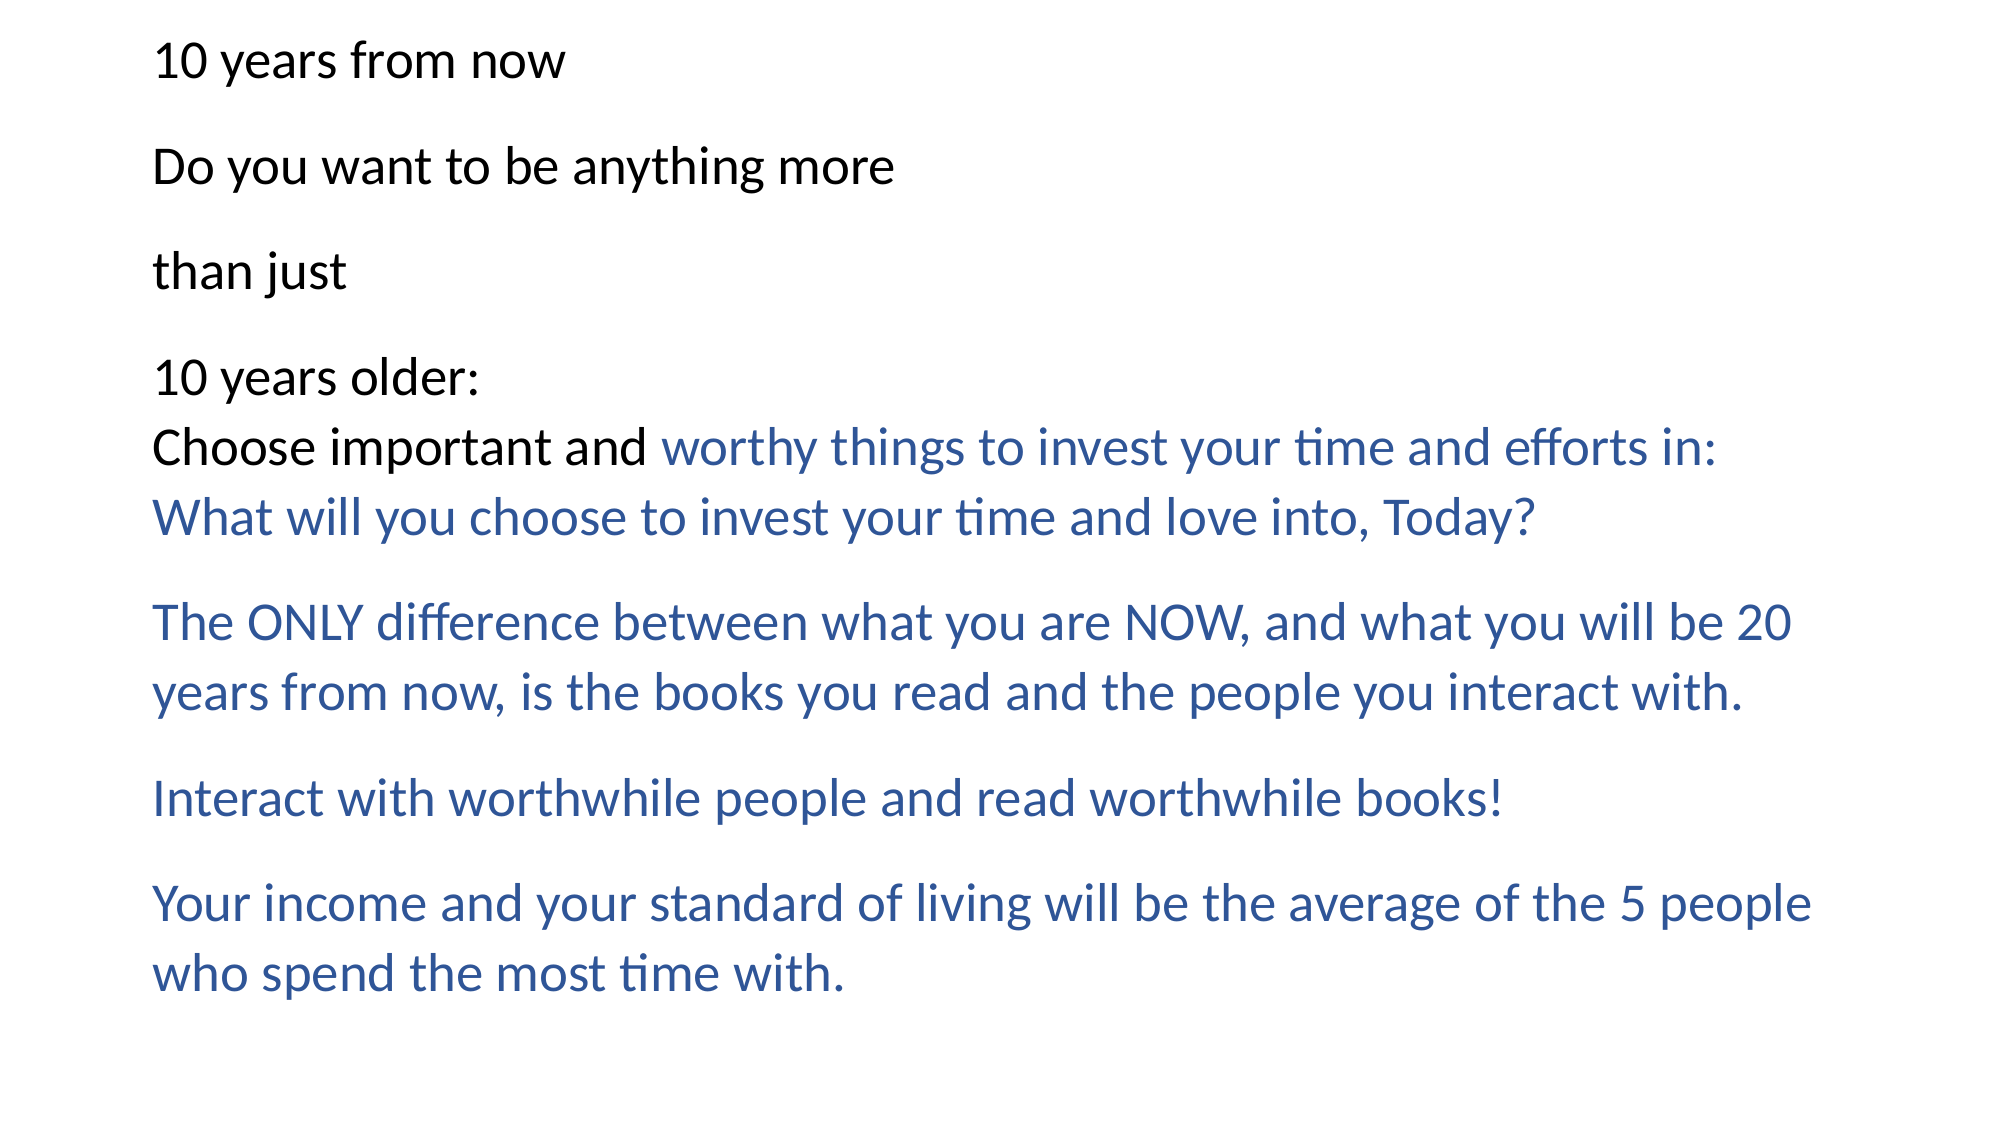

10 years from now
Do you want to be anything more
than just
10 years older:
Choose important and worthy things to invest your time and efforts in: What will you choose to invest your time and love into, Today?
The ONLY difference between what you are NOW, and what you will be 20 years from now, is the books you read and the people you interact with.
Interact with worthwhile people and read worthwhile books!
Your income and your standard of living will be the average of the 5 people who spend the most time with.